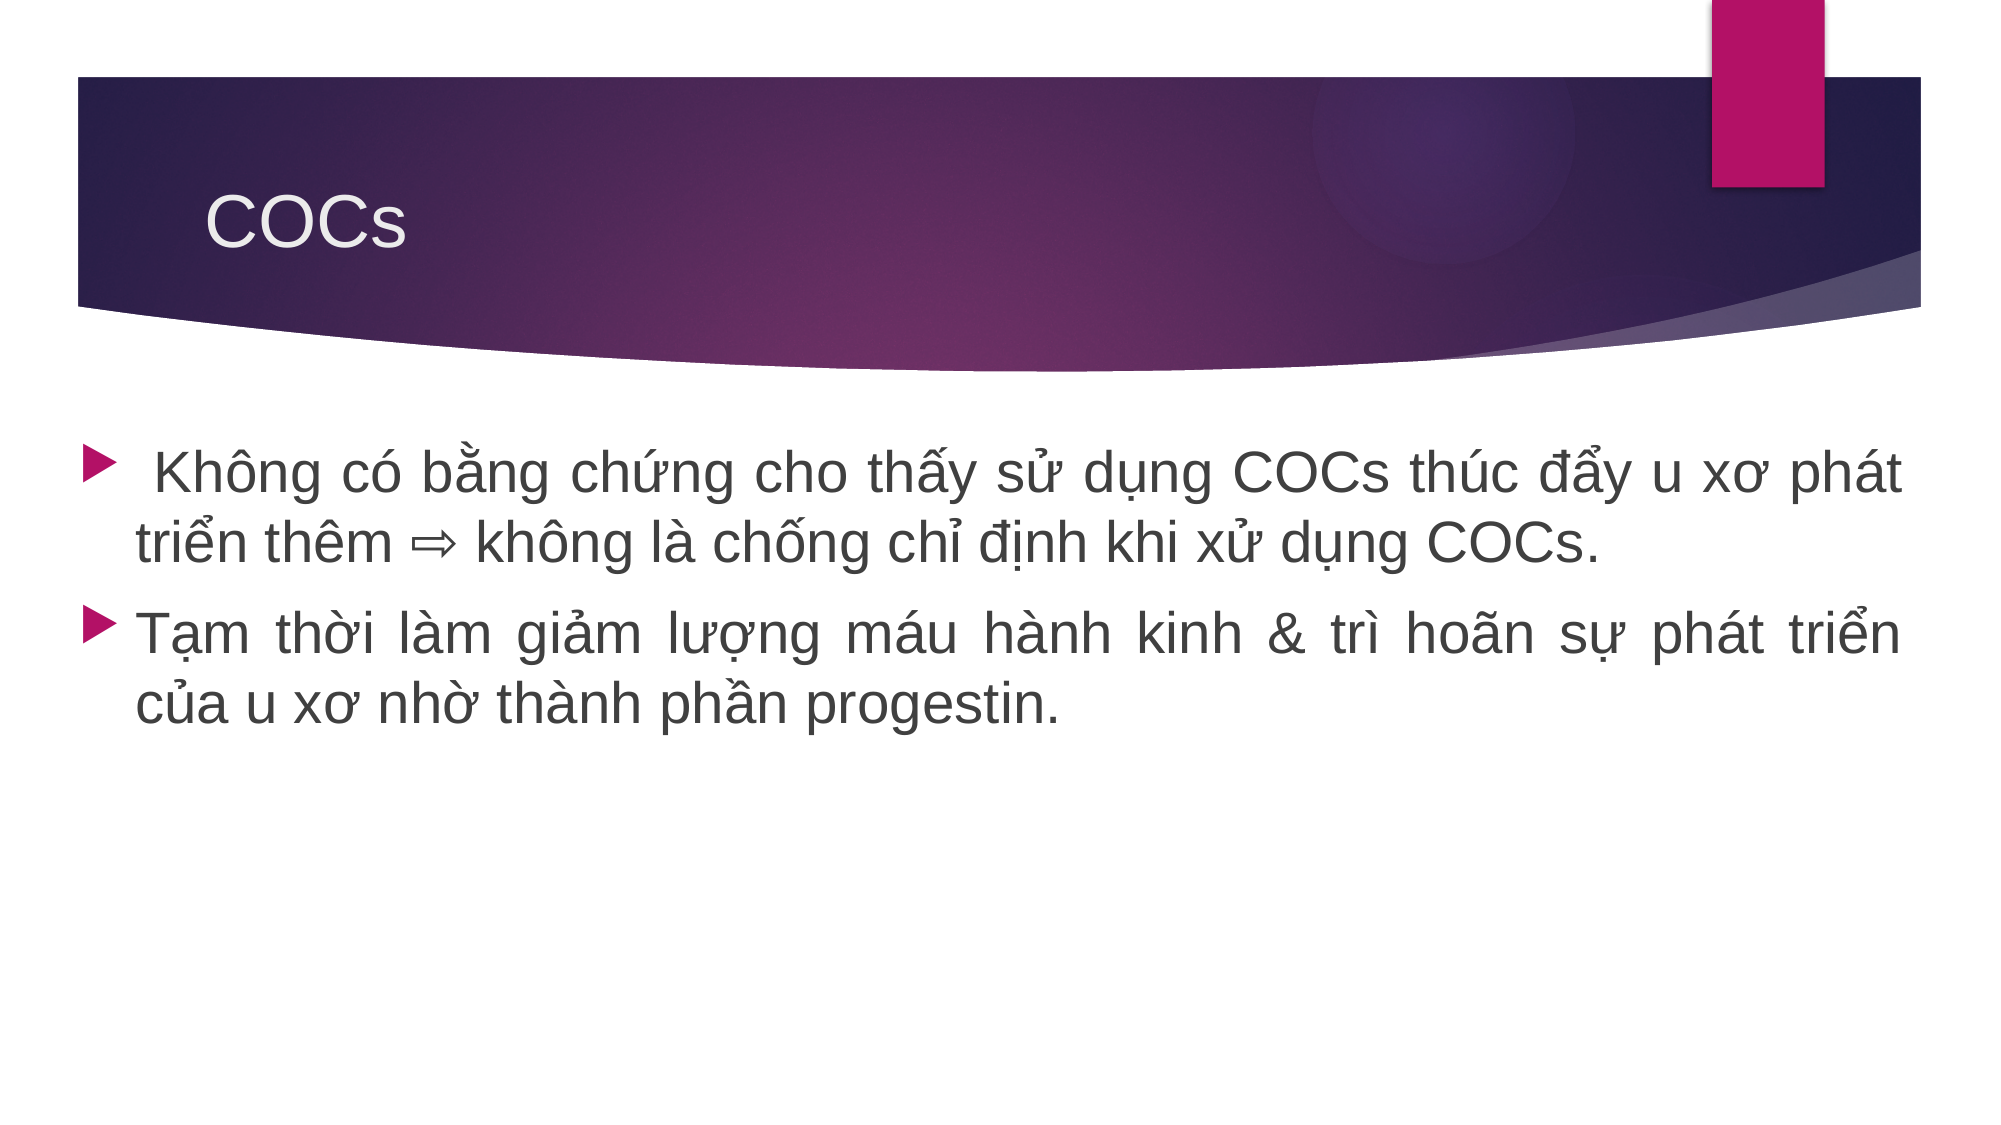

# COCs
 Không có bằng chứng cho thấy sử dụng COCs thúc đẩy u xơ phát triển thêm ⇨ không là chống chỉ định khi xử dụng COCs.
Tạm thời làm giảm lượng máu hành kinh & trì hoãn sự phát triển của u xơ nhờ thành phần progestin.